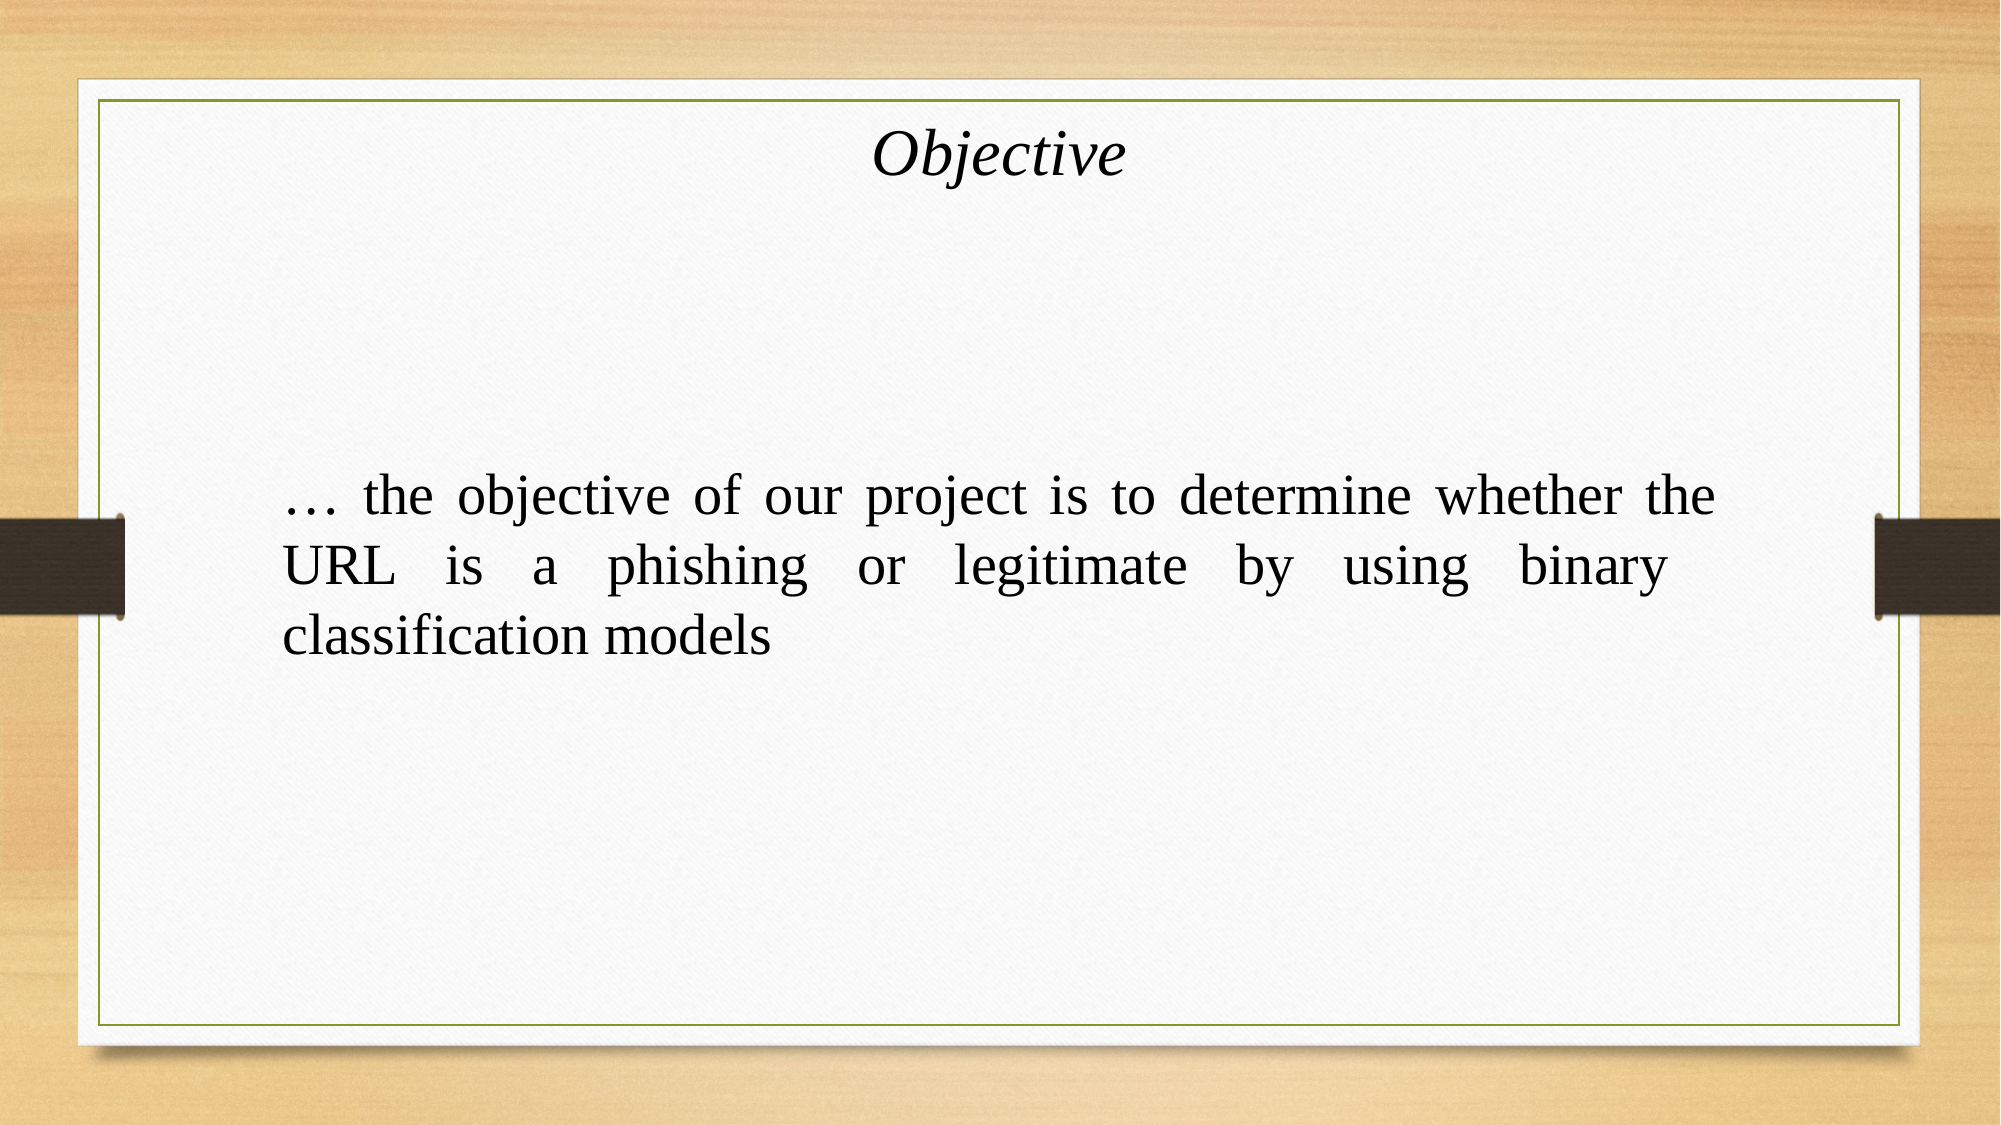

Objective
… the objective of our project is to determine whether the URL is a phishing or legitimate by using​ binary  classification models​